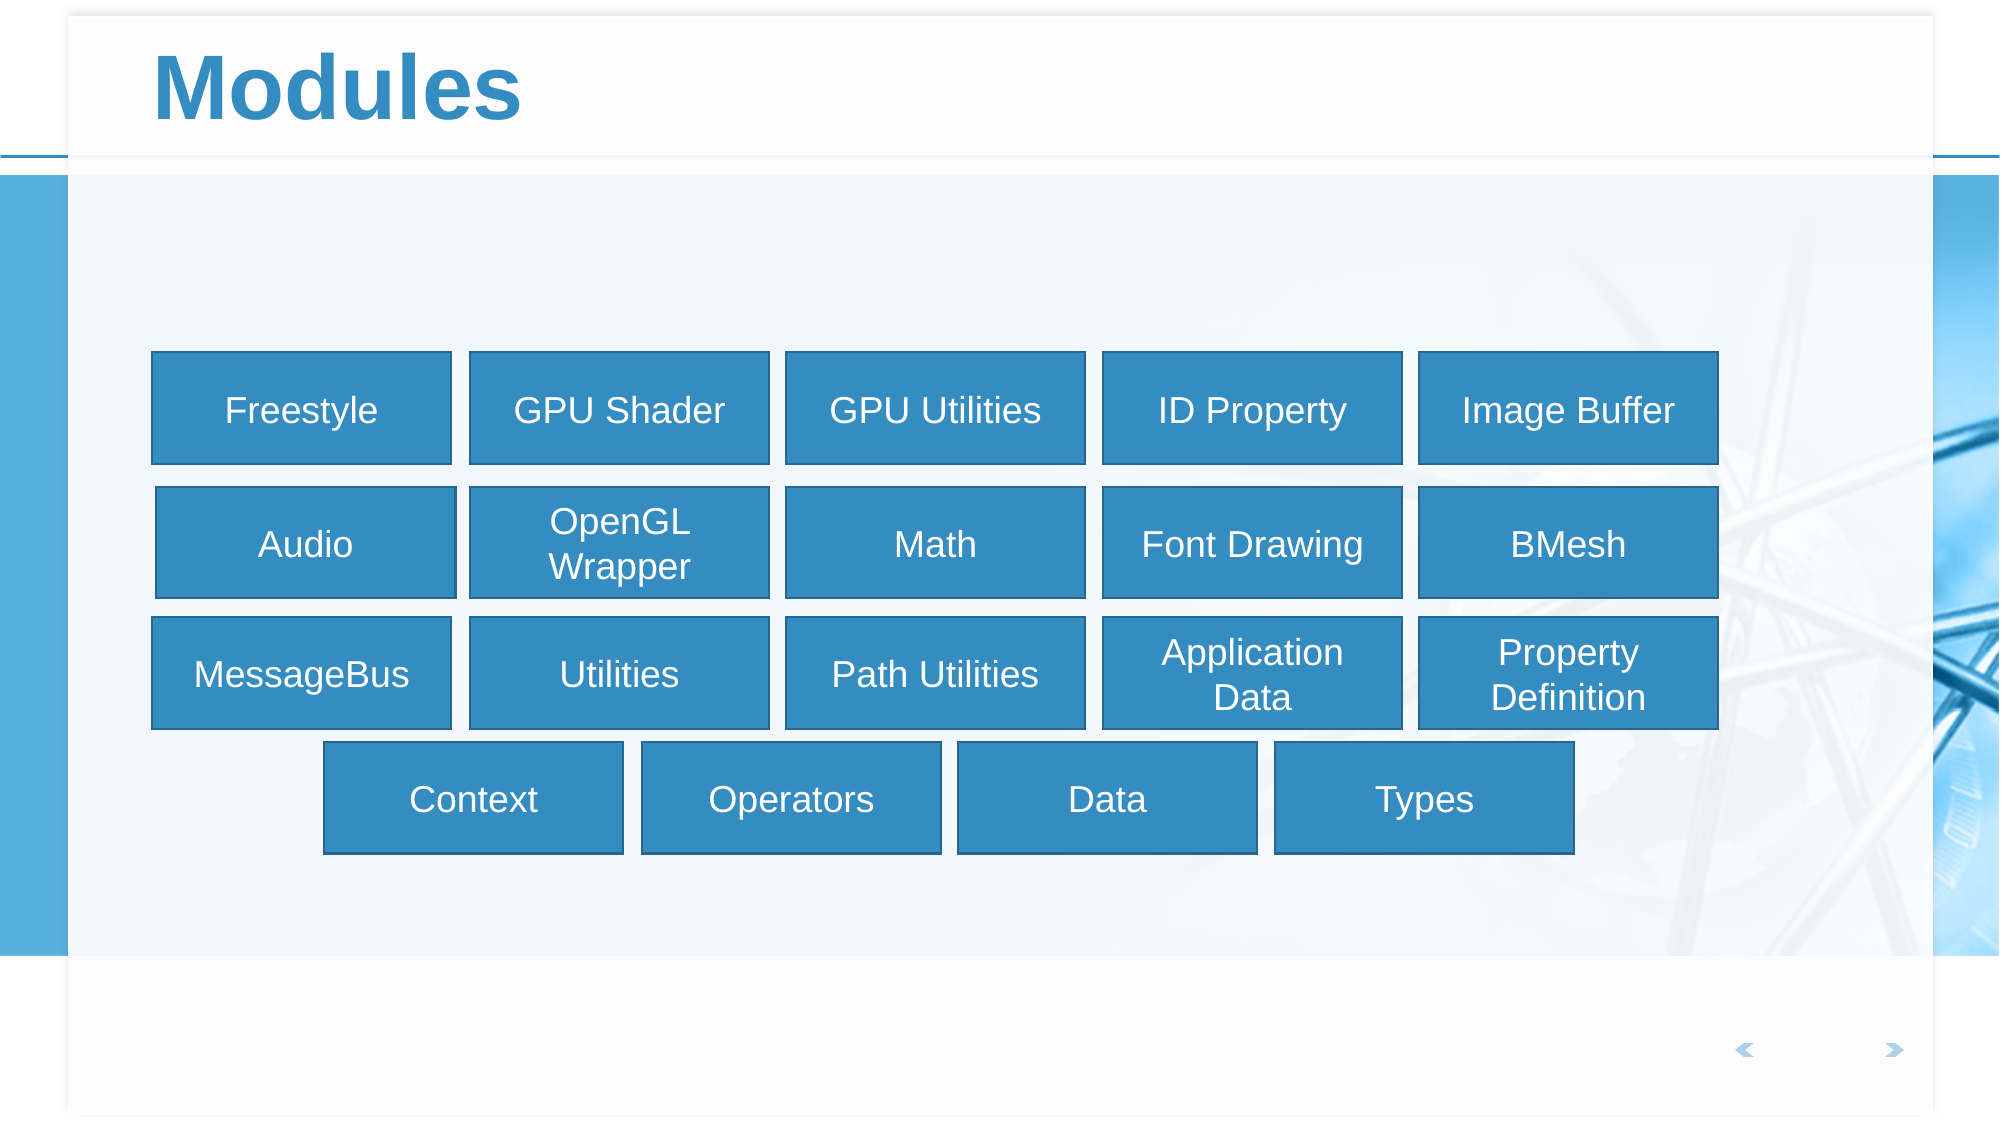

# Modules
Freestyle
GPU Shader
GPU Utilities
ID Property
Image Buffer
Audio
OpenGL Wrapper
Math
Font Drawing
BMesh
MessageBus
Utilities
Path Utilities
Application Data
Property Definition
Context
Operators
Data
Types